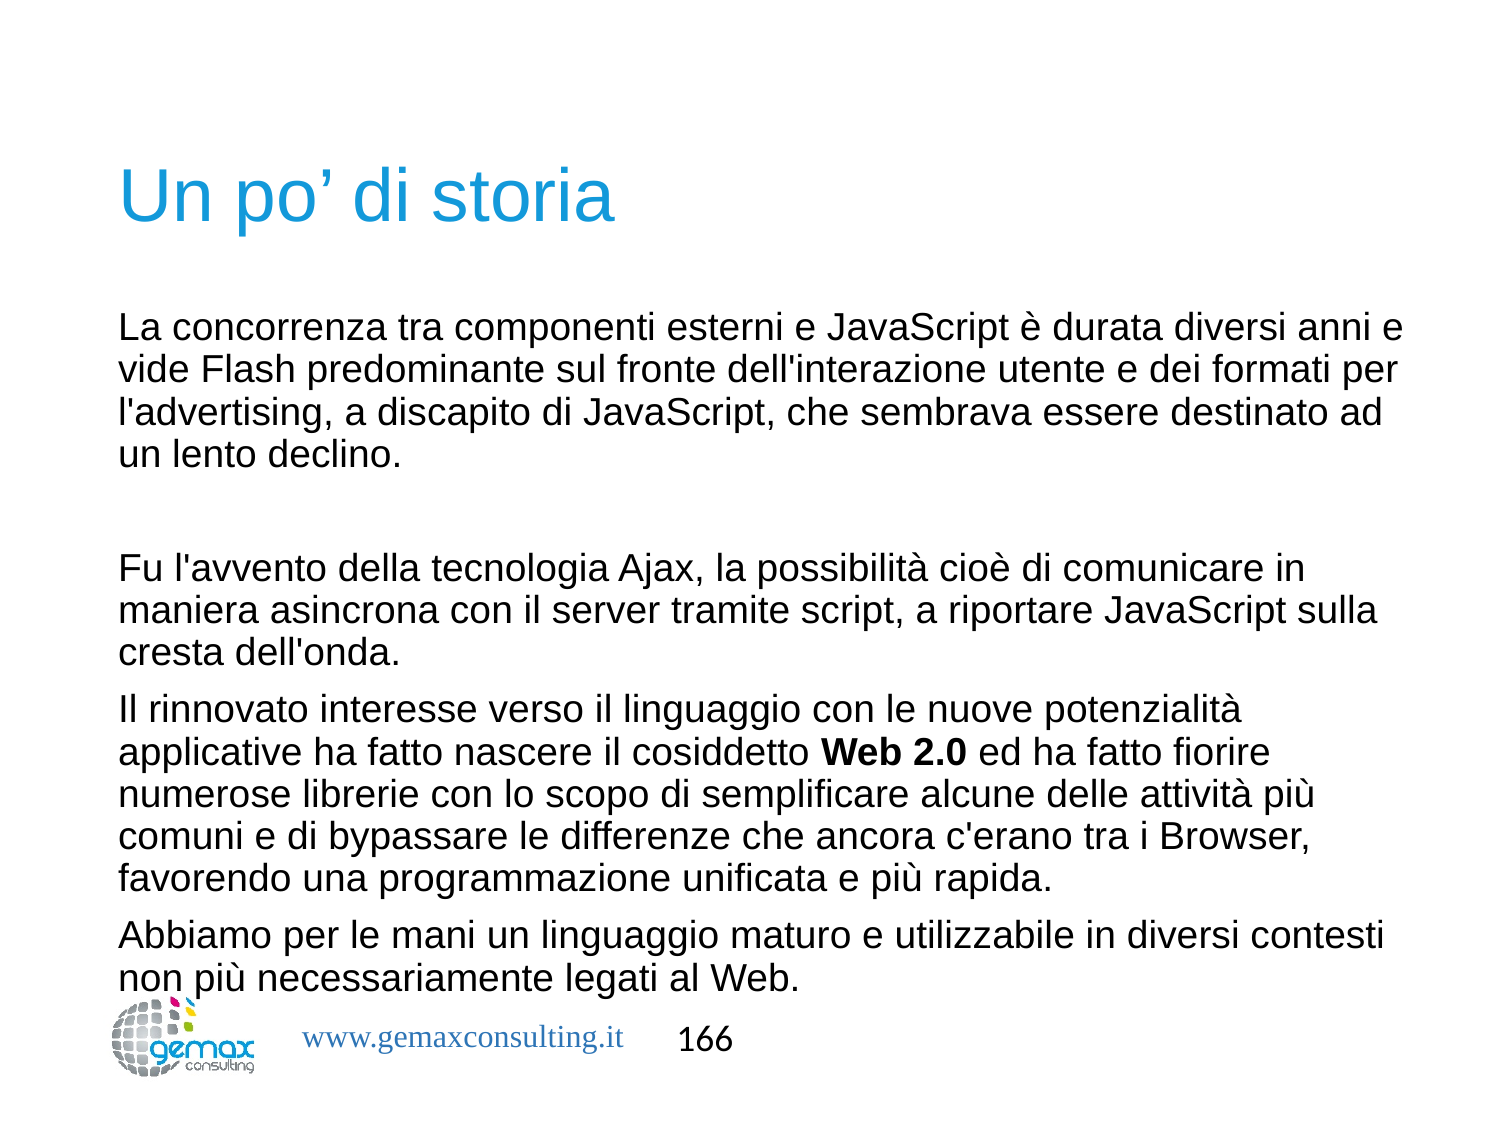

# Un po’ di storia
La concorrenza tra componenti esterni e JavaScript è durata diversi anni e vide Flash predominante sul fronte dell'interazione utente e dei formati per l'advertising, a discapito di JavaScript, che sembrava essere destinato ad un lento declino.

Fu l'avvento della tecnologia Ajax, la possibilità cioè di comunicare in maniera asincrona con il server tramite script, a riportare JavaScript sulla cresta dell'onda.
Il rinnovato interesse verso il linguaggio con le nuove potenzialità applicative ha fatto nascere il cosiddetto Web 2.0 ed ha fatto fiorire numerose librerie con lo scopo di semplificare alcune delle attività più comuni e di bypassare le differenze che ancora c'erano tra i Browser, favorendo una programmazione unificata e più rapida.
Abbiamo per le mani un linguaggio maturo e utilizzabile in diversi contesti non più necessariamente legati al Web.

166